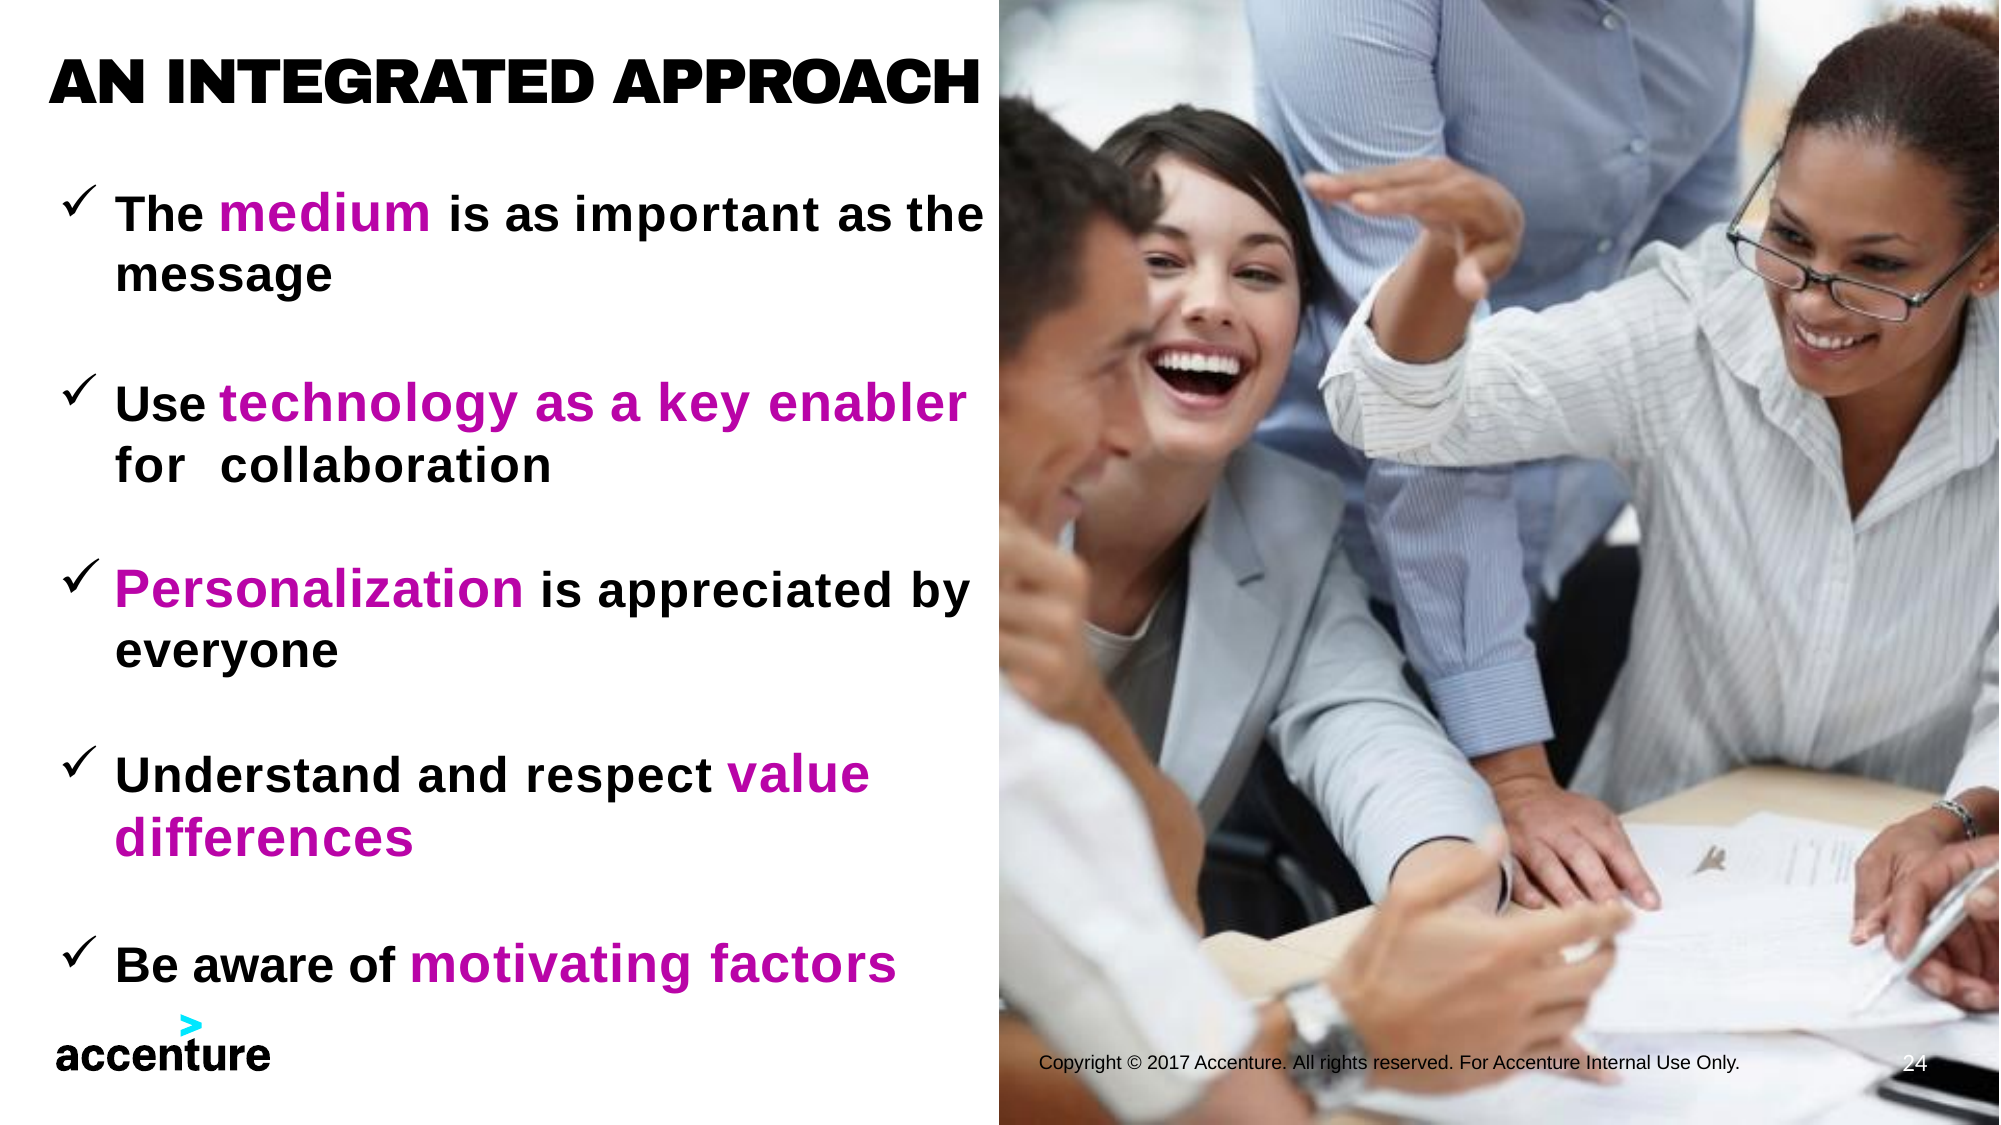

# An integrated approach
The medium is as important as the  message
Use technology as a key enabler for  collaboration
Personalization is appreciated by everyone
Understand and respect value differences
Be aware of motivating factors

24